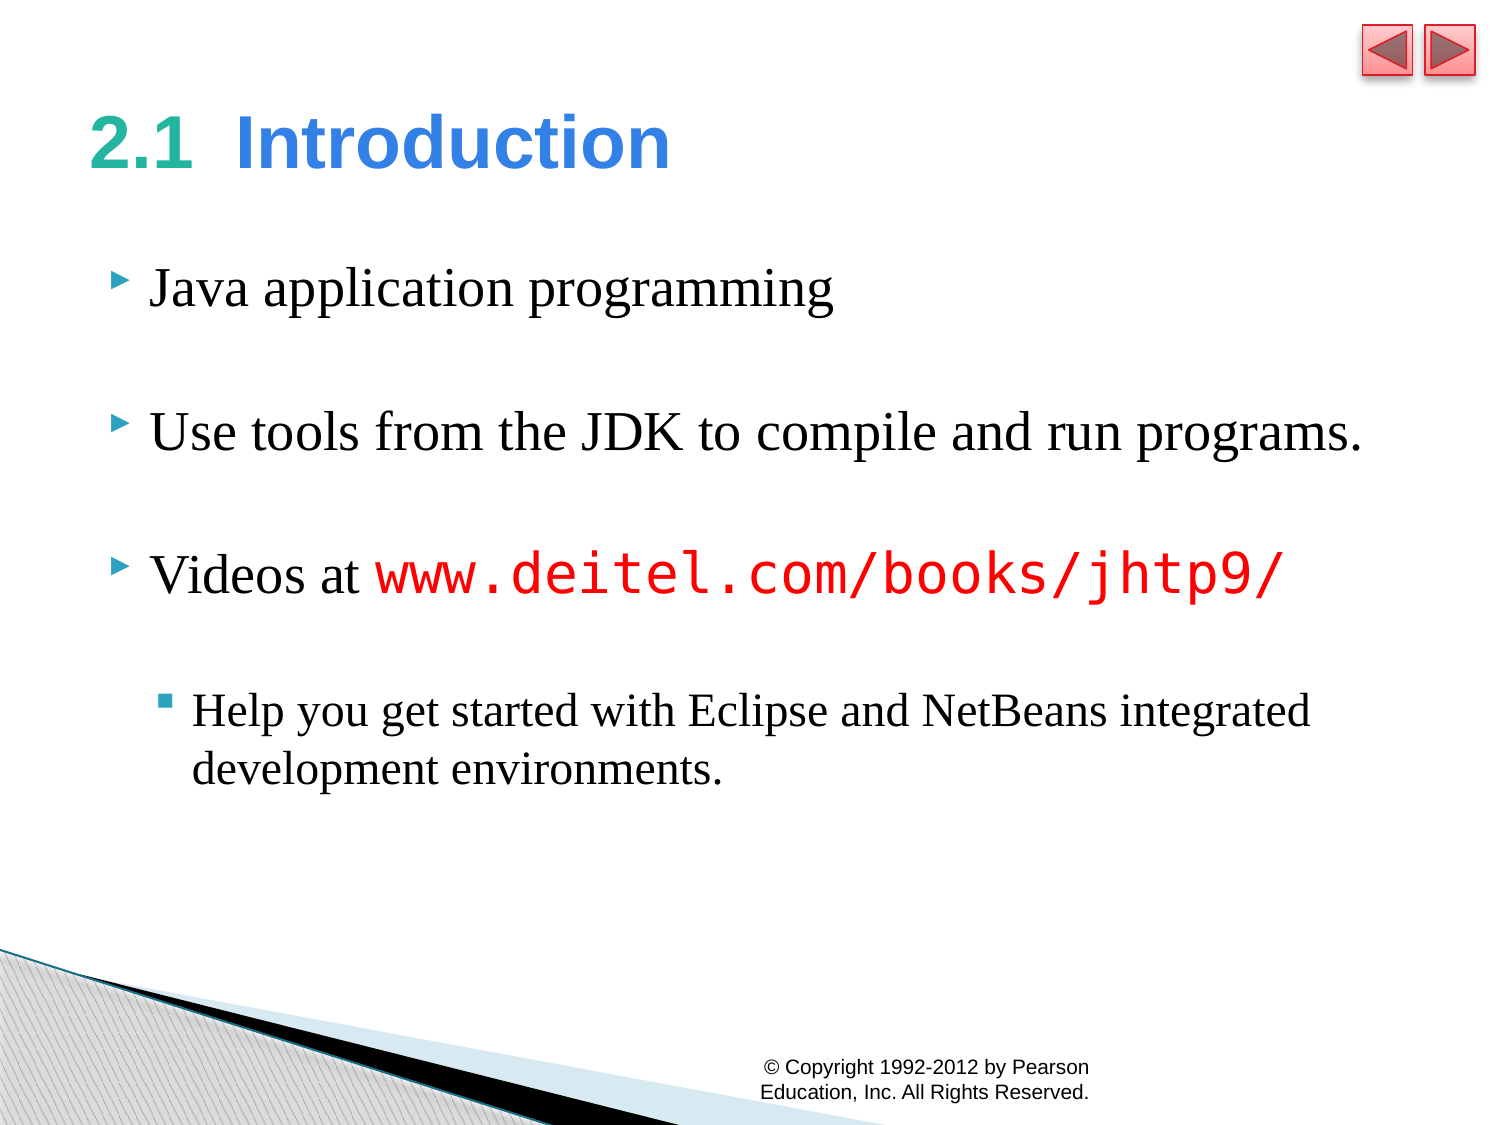

# 2.1  Introduction
Java application programming
Use tools from the JDK to compile and run programs.
Videos at www.deitel.com/books/jhtp9/
Help you get started with Eclipse and NetBeans integrated development environments.
© Copyright 1992-2012 by Pearson Education, Inc. All Rights Reserved.